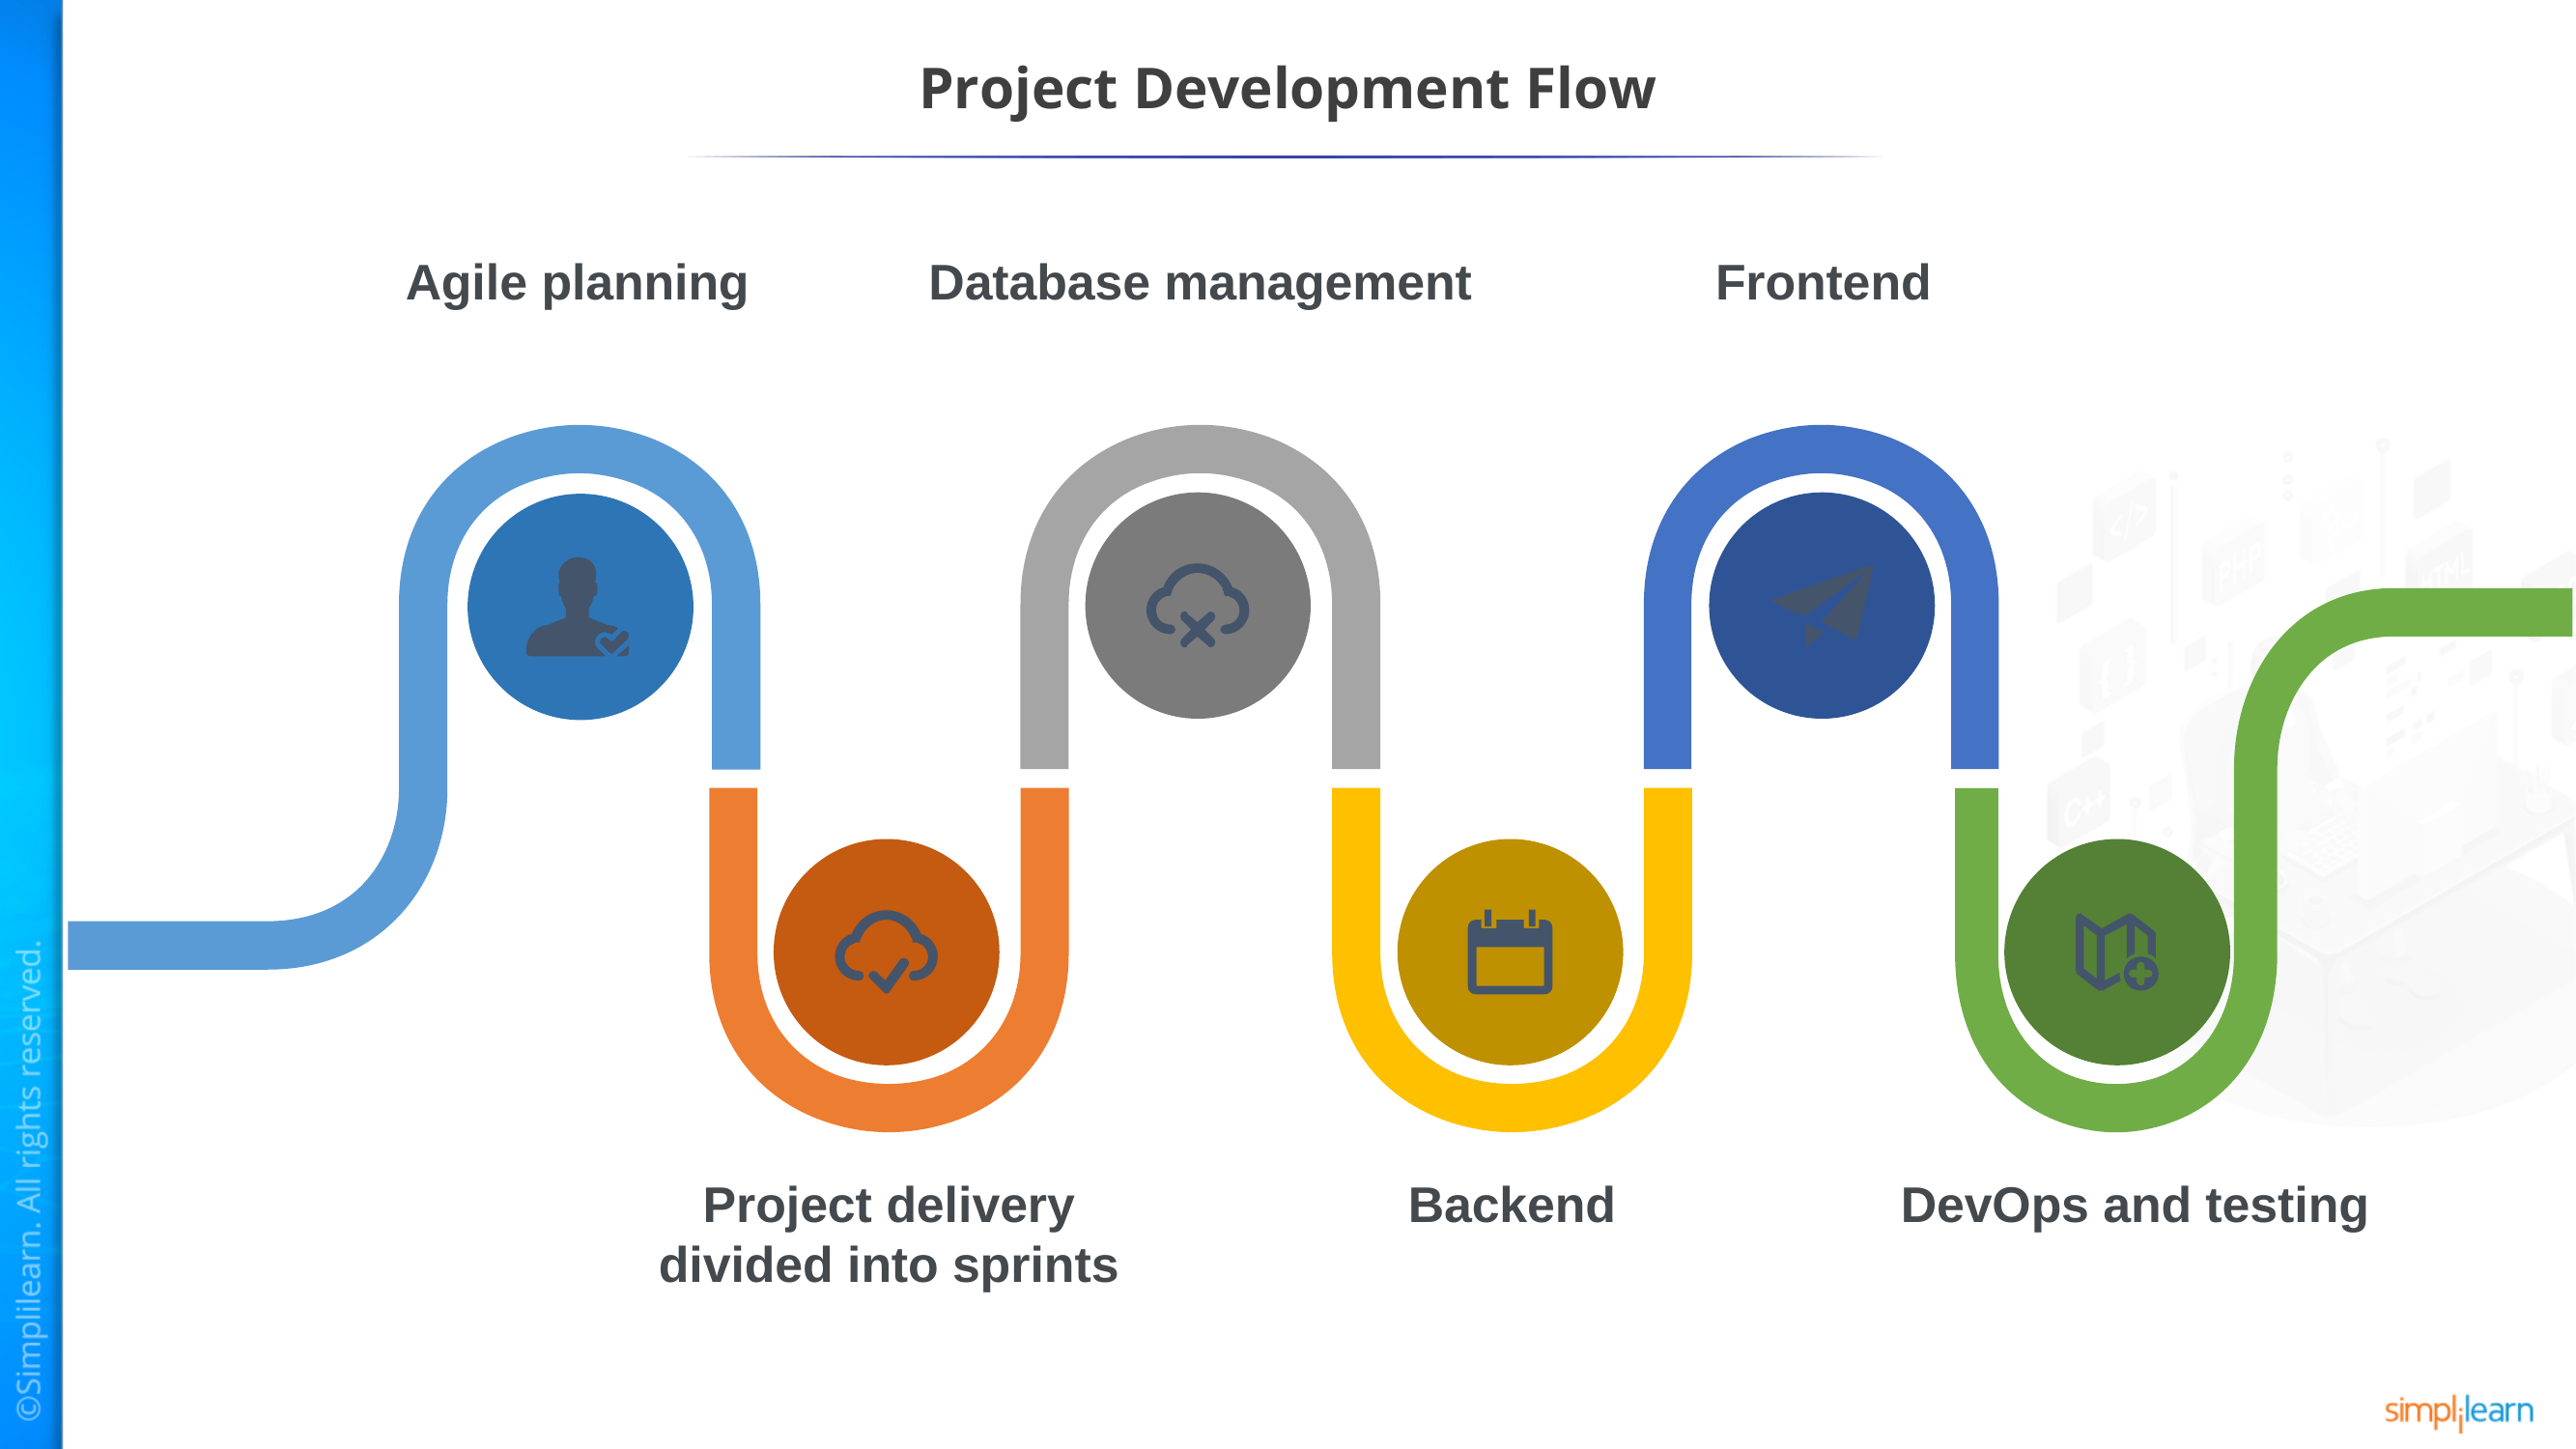

# Project Development Flow
Agile planning
Database management
Frontend

Project delivery divided into sprints
Backend
DevOps and testing